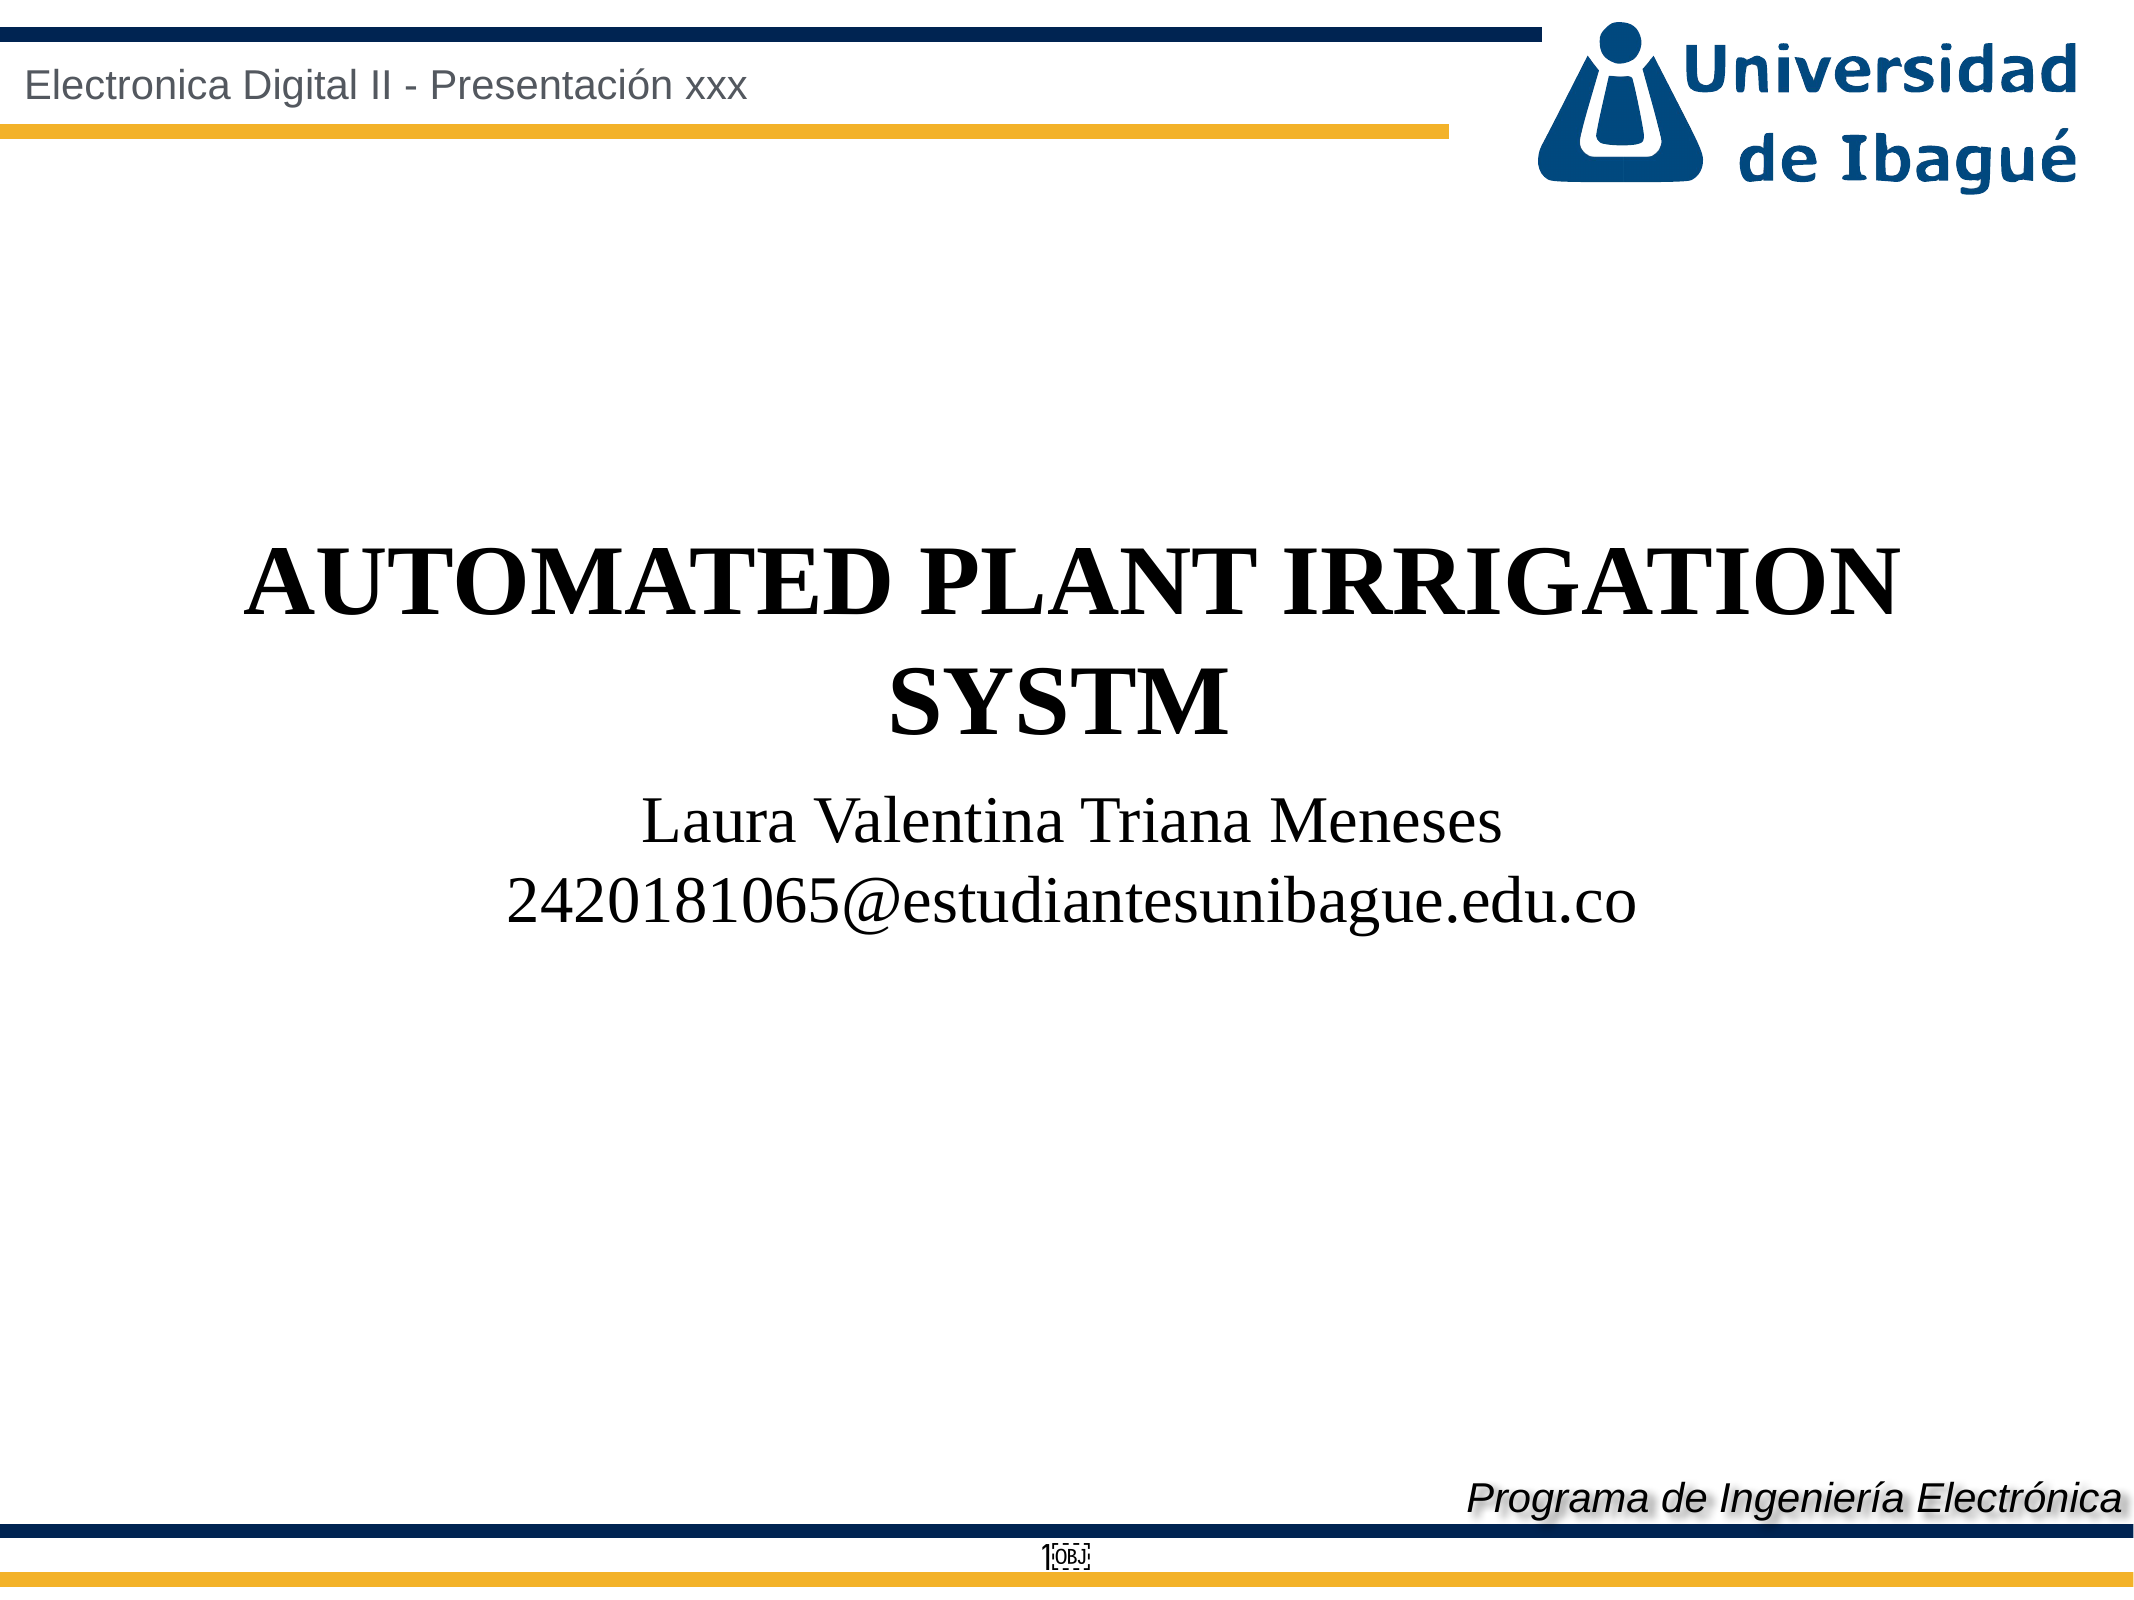

AUTOMATED PLANT IRRIGATION SYSTM
Laura Valentina Triana Meneses
2420181065@estudiantesunibague.edu.co
Programa de Ingeniería Electrónica